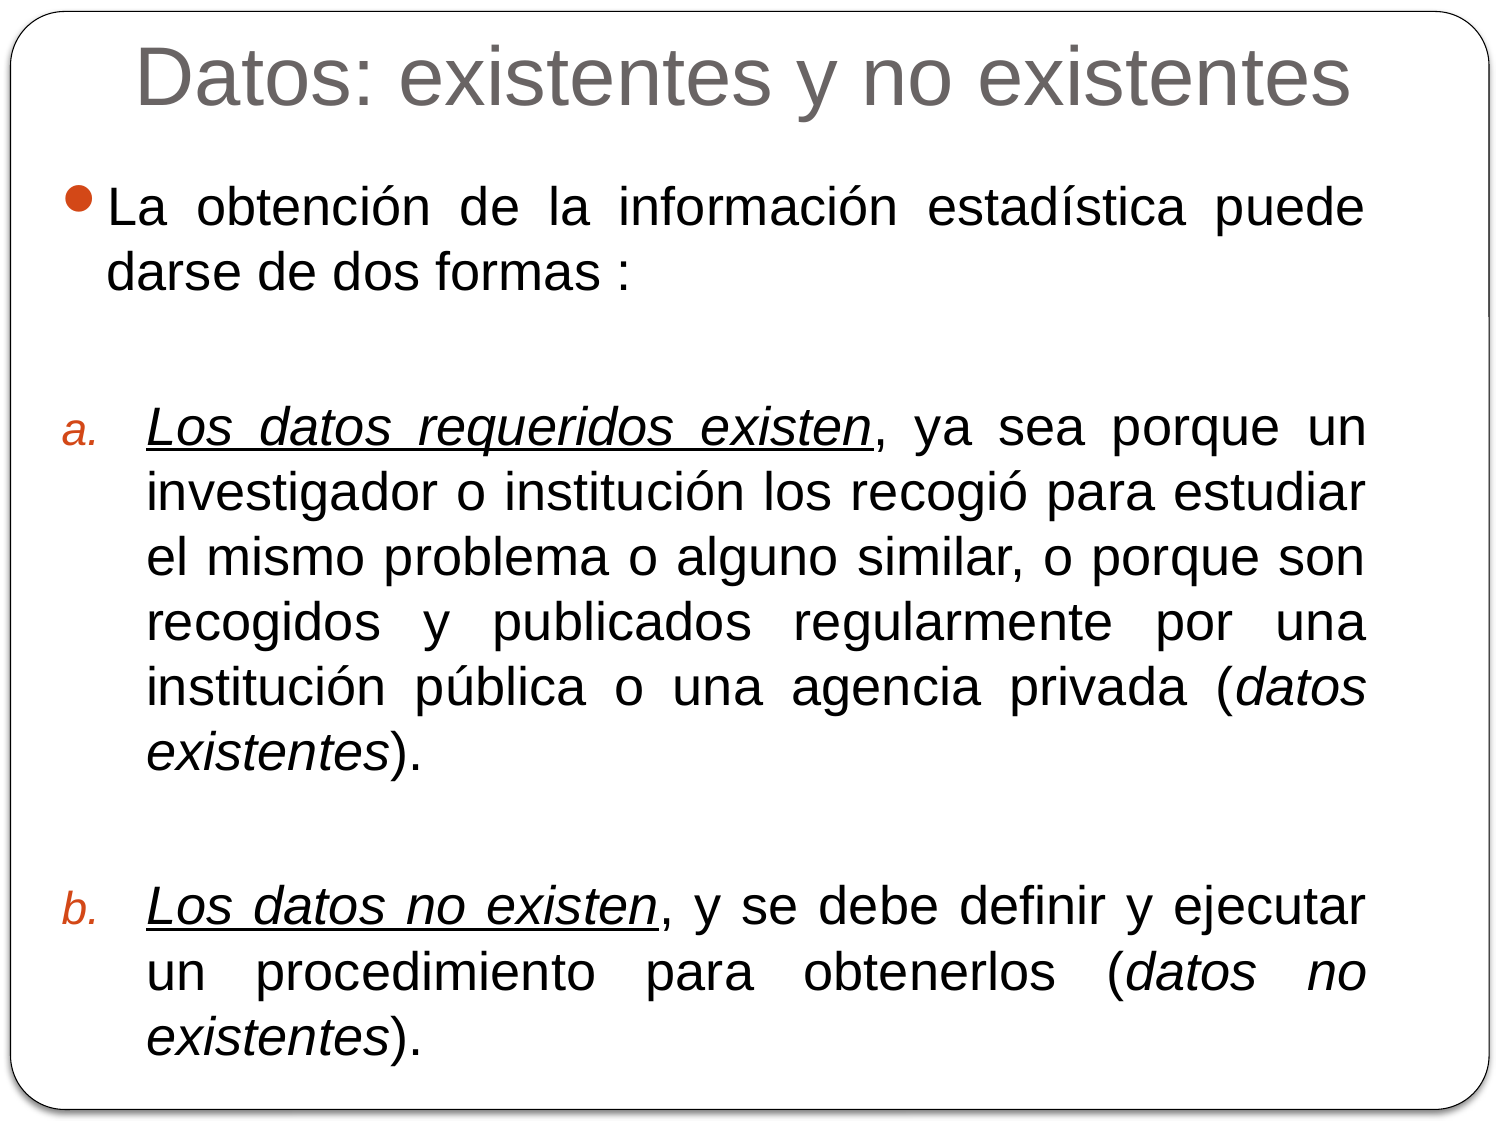

Datos: existentes y no existentes
La obtención de la información estadística puede darse de dos formas :

Los datos requeridos existen, ya sea porque un investigador o institución los recogió para estudiar el mismo problema o alguno similar, o porque son recogidos y publicados regularmente por una institución pública o una agencia privada (datos existentes).

Los datos no existen, y se debe definir y ejecutar un procedimiento para obtenerlos (datos no existentes).